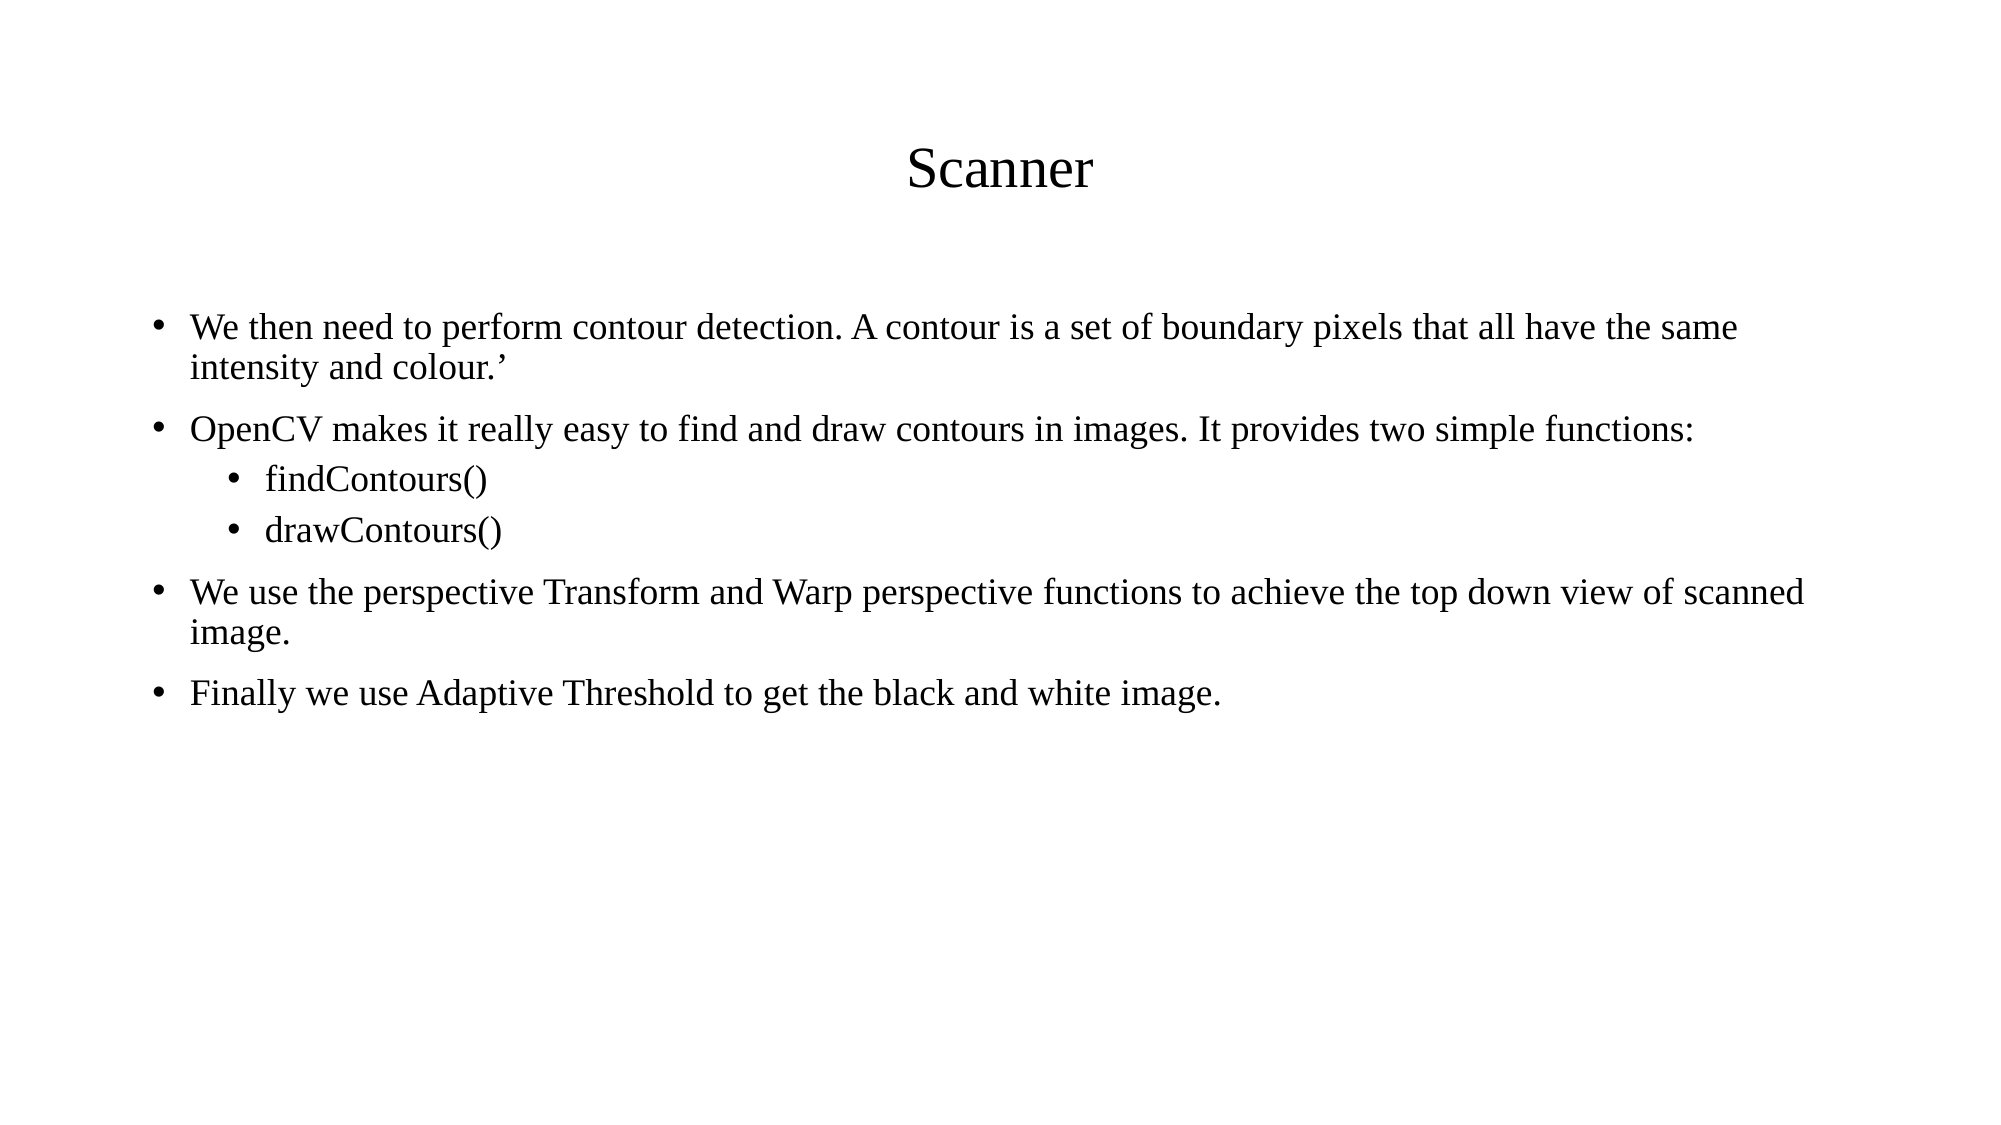

# Scanner
We then need to perform contour detection. A contour is a set of boundary pixels that all have the same intensity and colour.’
OpenCV makes it really easy to find and draw contours in images. It provides two simple functions:
findContours()
drawContours()
We use the perspective Transform and Warp perspective functions to achieve the top down view of scanned image.
Finally we use Adaptive Threshold to get the black and white image.